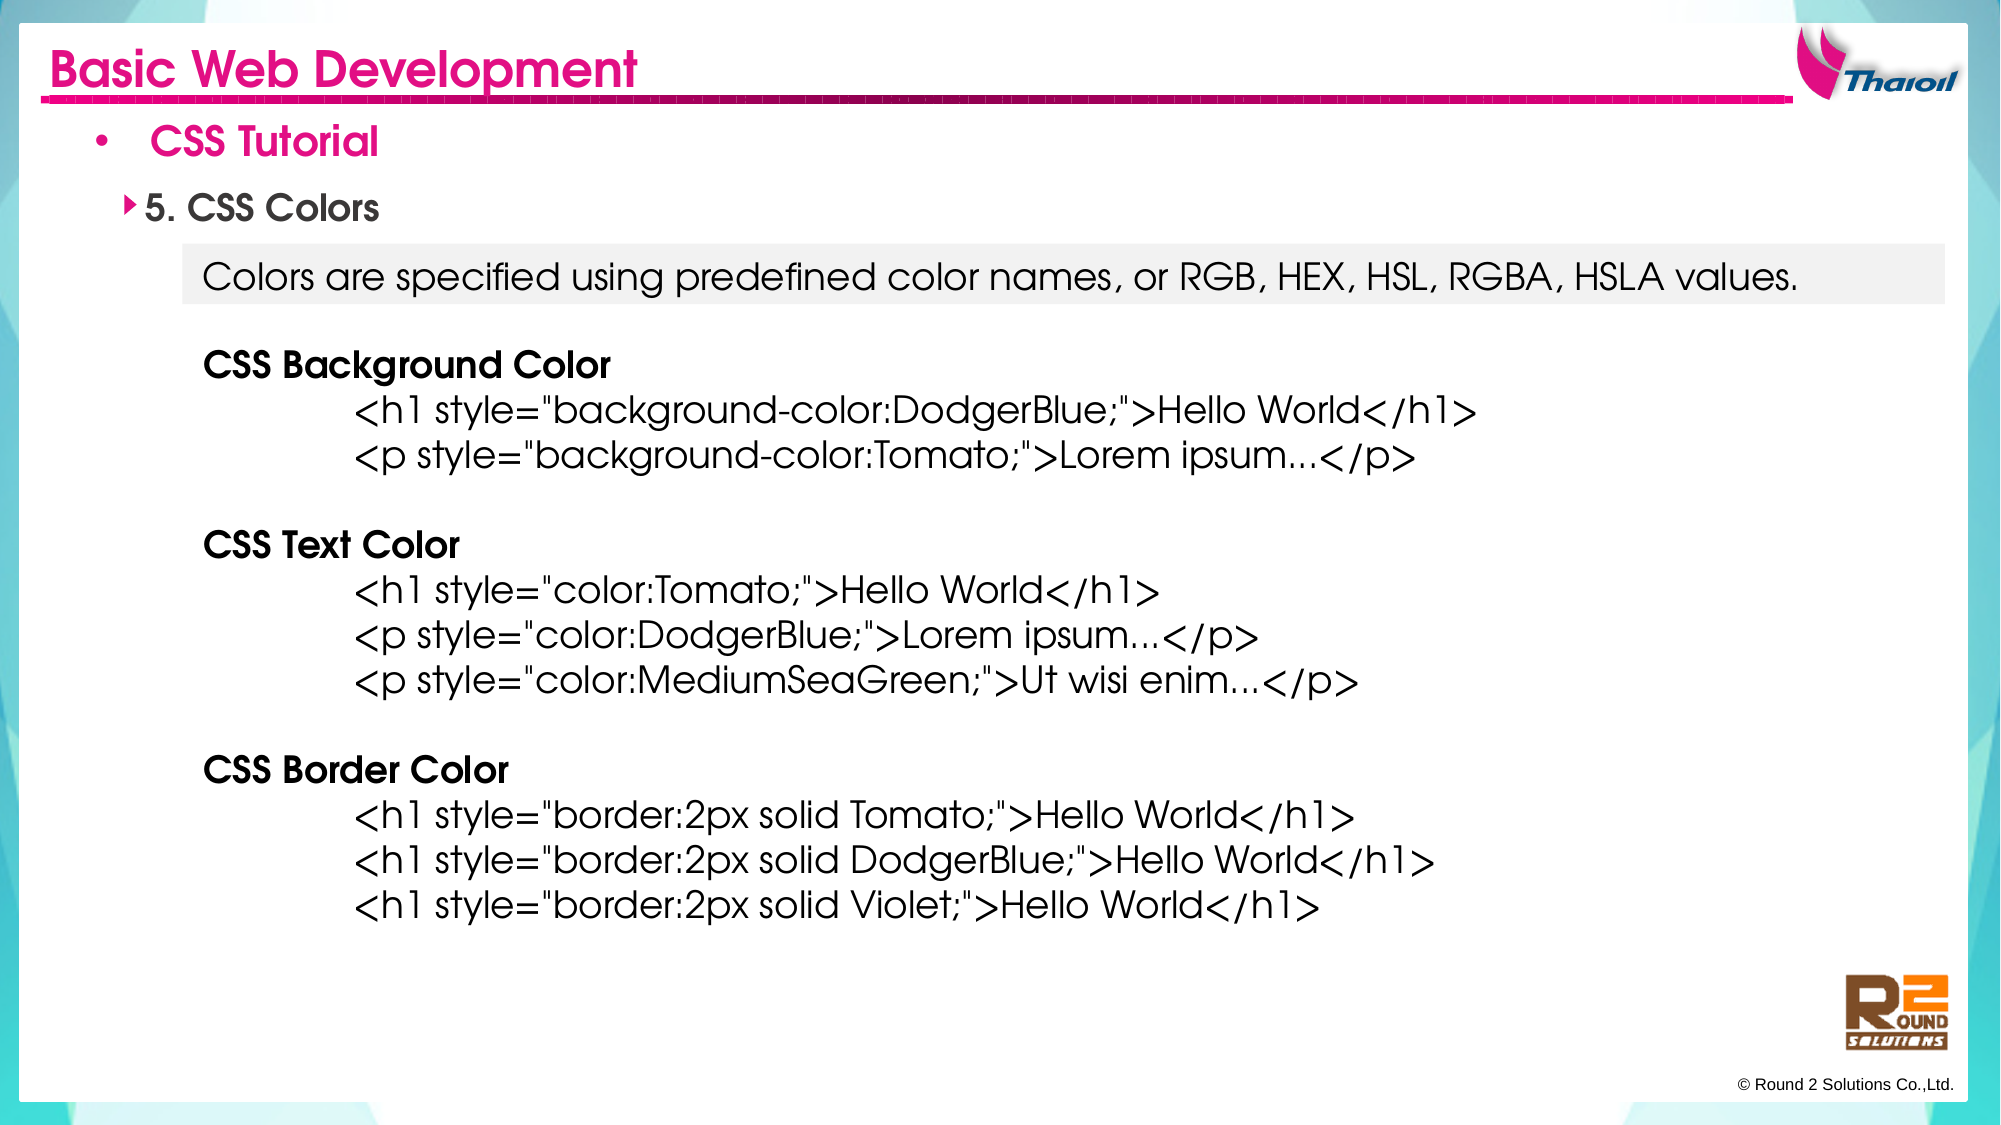

Basic Web Development
CSS Tutorial
5. CSS Colors
Colors are specified using predefined color names, or RGB, HEX, HSL, RGBA, HSLA values.
CSS Background Color
	<h1 style="background-color:DodgerBlue;">Hello World</h1>
	<p style="background-color:Tomato;">Lorem ipsum...</p>

CSS Text Color
	<h1 style="color:Tomato;">Hello World</h1>
	<p style="color:DodgerBlue;">Lorem ipsum...</p>
	<p style="color:MediumSeaGreen;">Ut wisi enim...</p>

CSS Border Color
	<h1 style="border:2px solid Tomato;">Hello World</h1>
	<h1 style="border:2px solid DodgerBlue;">Hello World</h1>
	<h1 style="border:2px solid Violet;">Hello World</h1>